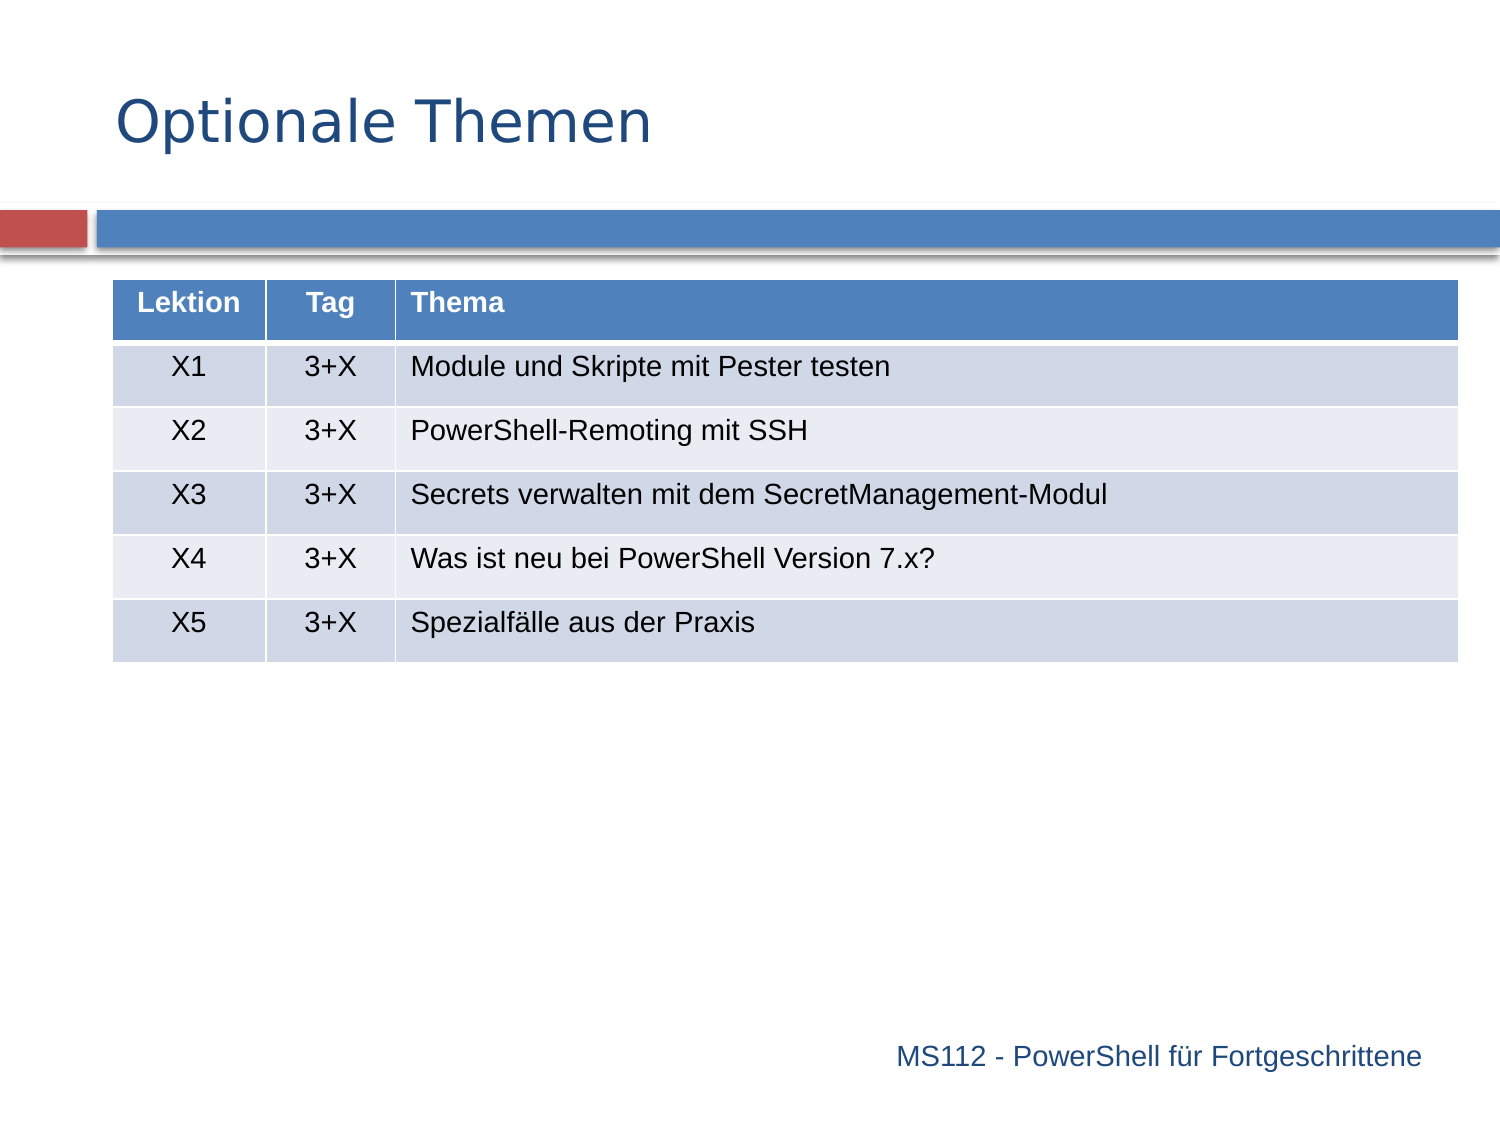

# Optionale Themen
| Lektion | Tag | Thema |
| --- | --- | --- |
| X1 | 3+X | Module und Skripte mit Pester testen |
| X2 | 3+X | PowerShell-Remoting mit SSH |
| X3 | 3+X | Secrets verwalten mit dem SecretManagement-Modul |
| X4 | 3+X | Was ist neu bei PowerShell Version 7.x? |
| X5 | 3+X | Spezialfälle aus der Praxis |
MS112 - PowerShell für Fortgeschrittene